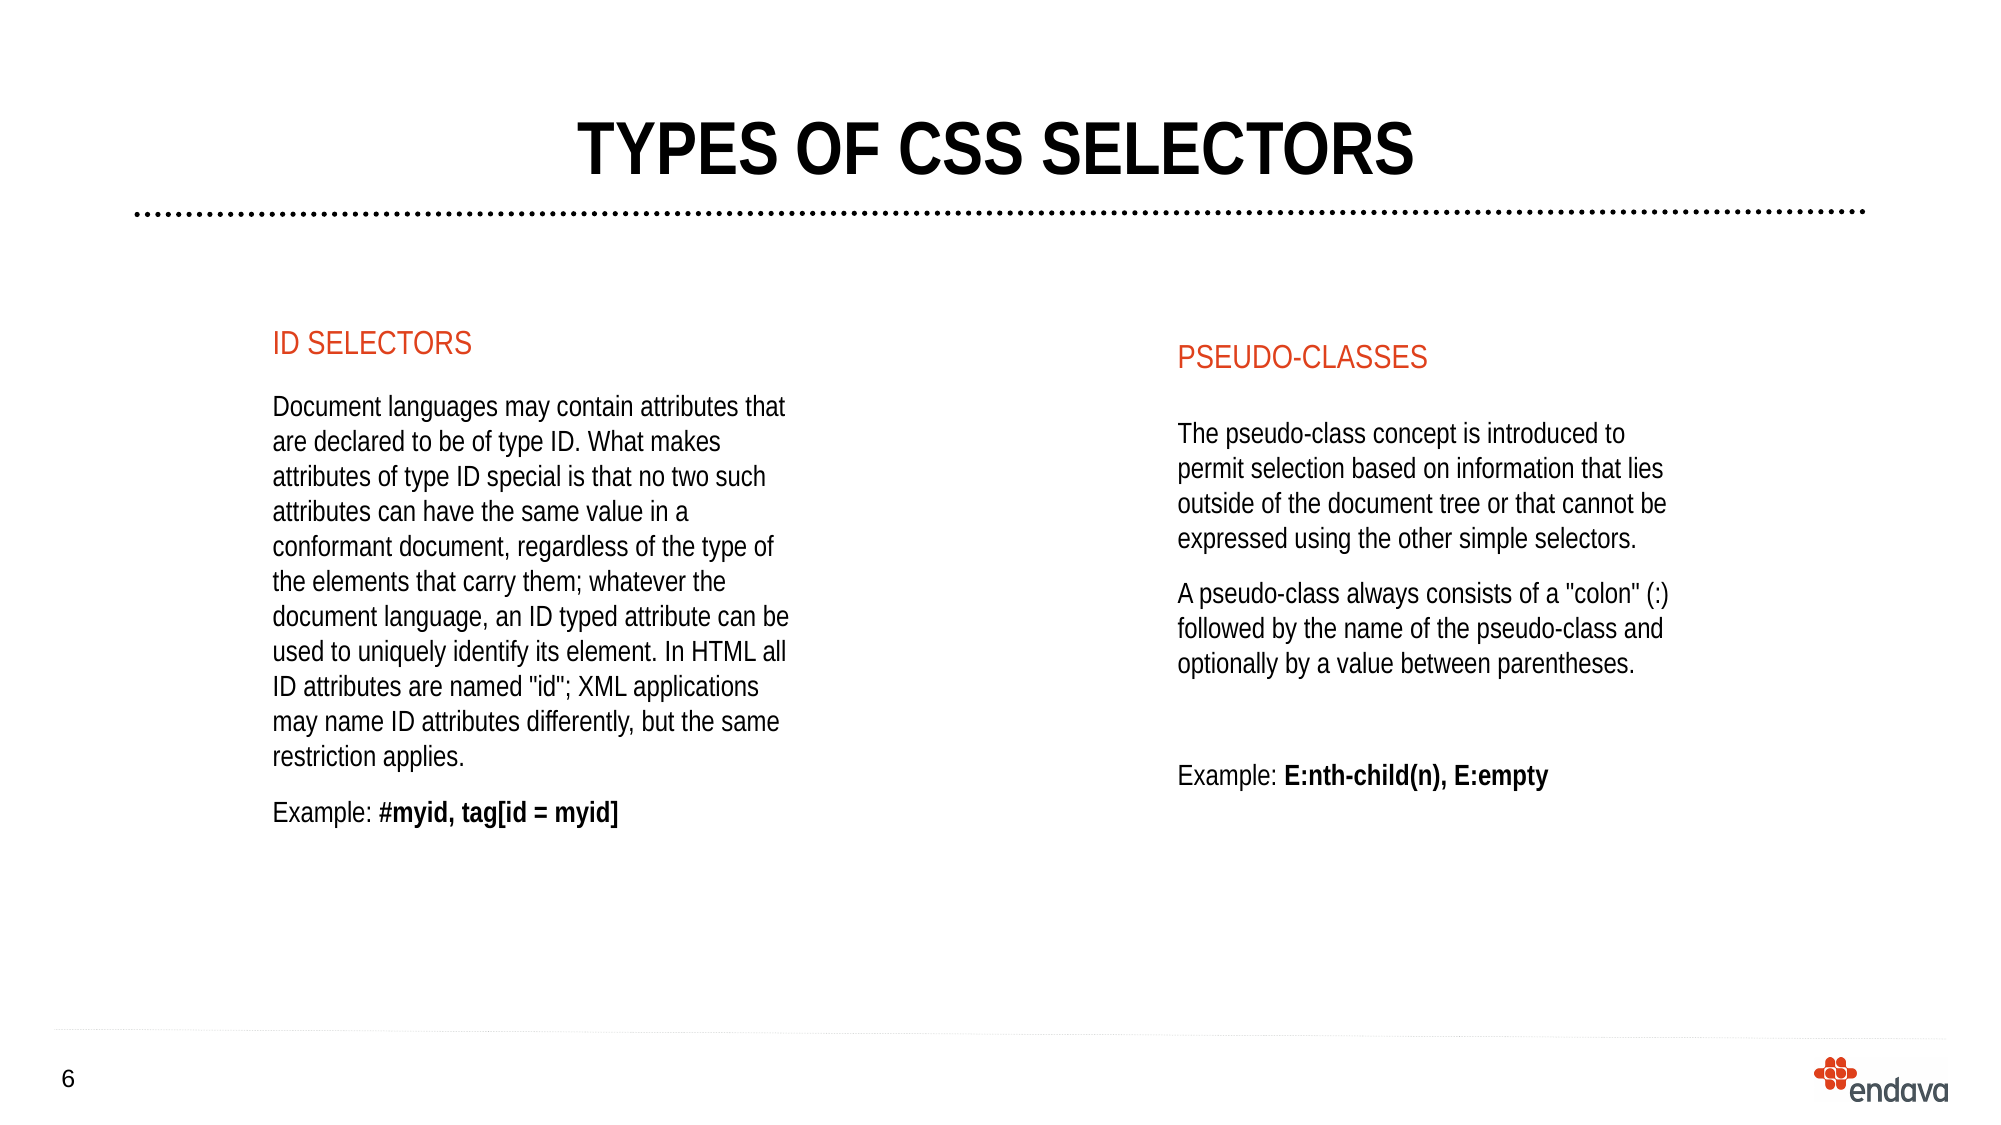

# Types of Css Selectors
ID selectors
Pseudo-classes
Document languages may contain attributes that are declared to be of type ID. What makes attributes of type ID special is that no two such attributes can have the same value in a conformant document, regardless of the type of the elements that carry them; whatever the document language, an ID typed attribute can be used to uniquely identify its element. In HTML all ID attributes are named "id"; XML applications may name ID attributes differently, but the same restriction applies.
Example: #myid, tag[id = myid]
The pseudo-class concept is introduced to permit selection based on information that lies outside of the document tree or that cannot be expressed using the other simple selectors.
A pseudo-class always consists of a "colon" (:) followed by the name of the pseudo-class and optionally by a value between parentheses.

Example: E:nth-child(n), E:empty